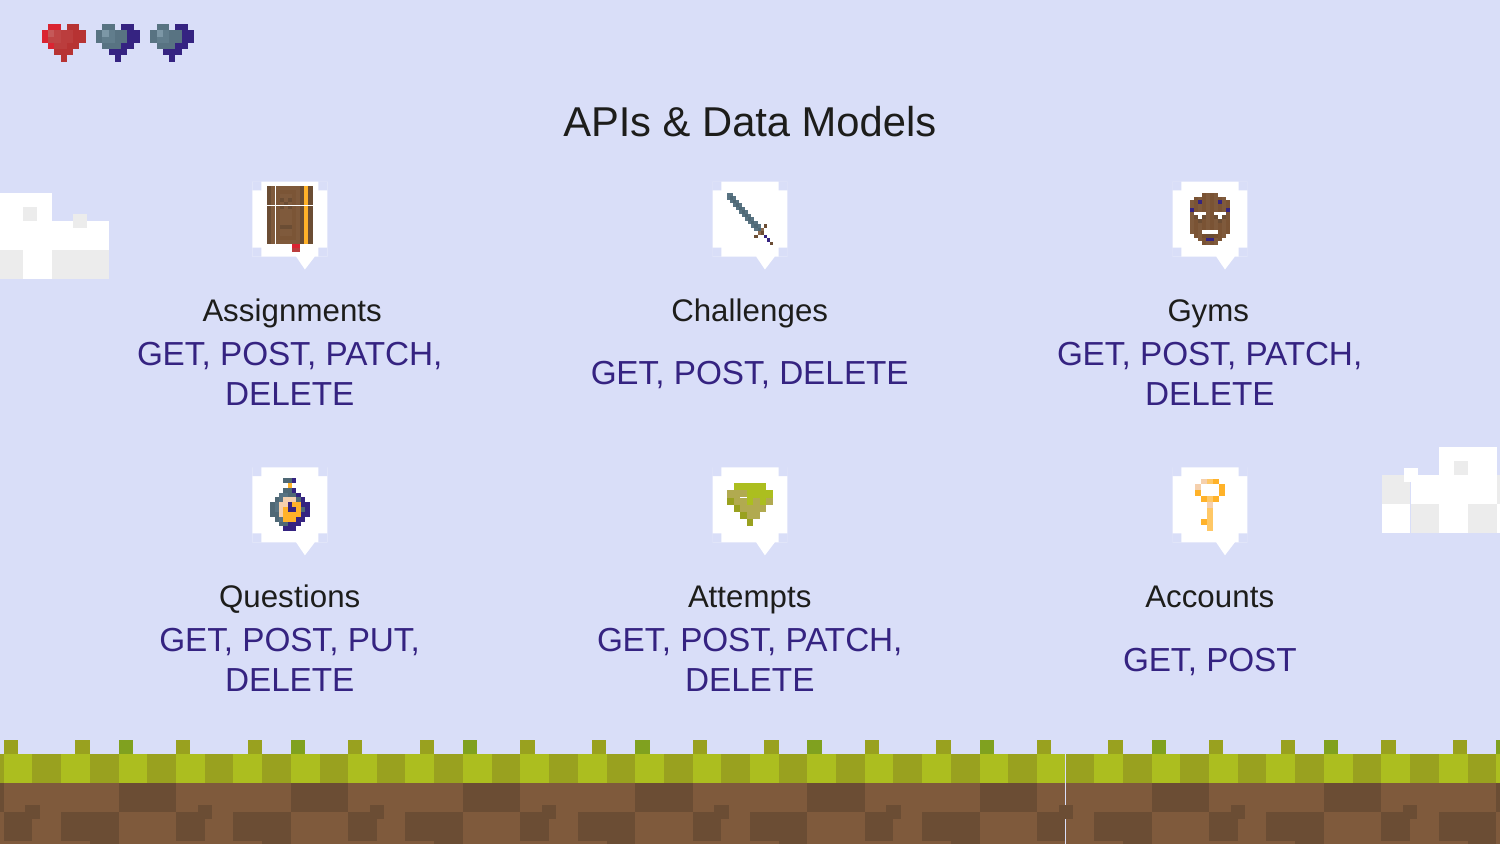

# APIs & Data Models

Challenges
Assignments
Gyms
GET, POST, PATCH, DELETE
GET, POST, DELETE
GET, POST, PATCH, DELETE

Questions
Attempts
Accounts
GET, POST, PUT, DELETE
GET, POST, PATCH, DELETE
GET, POST